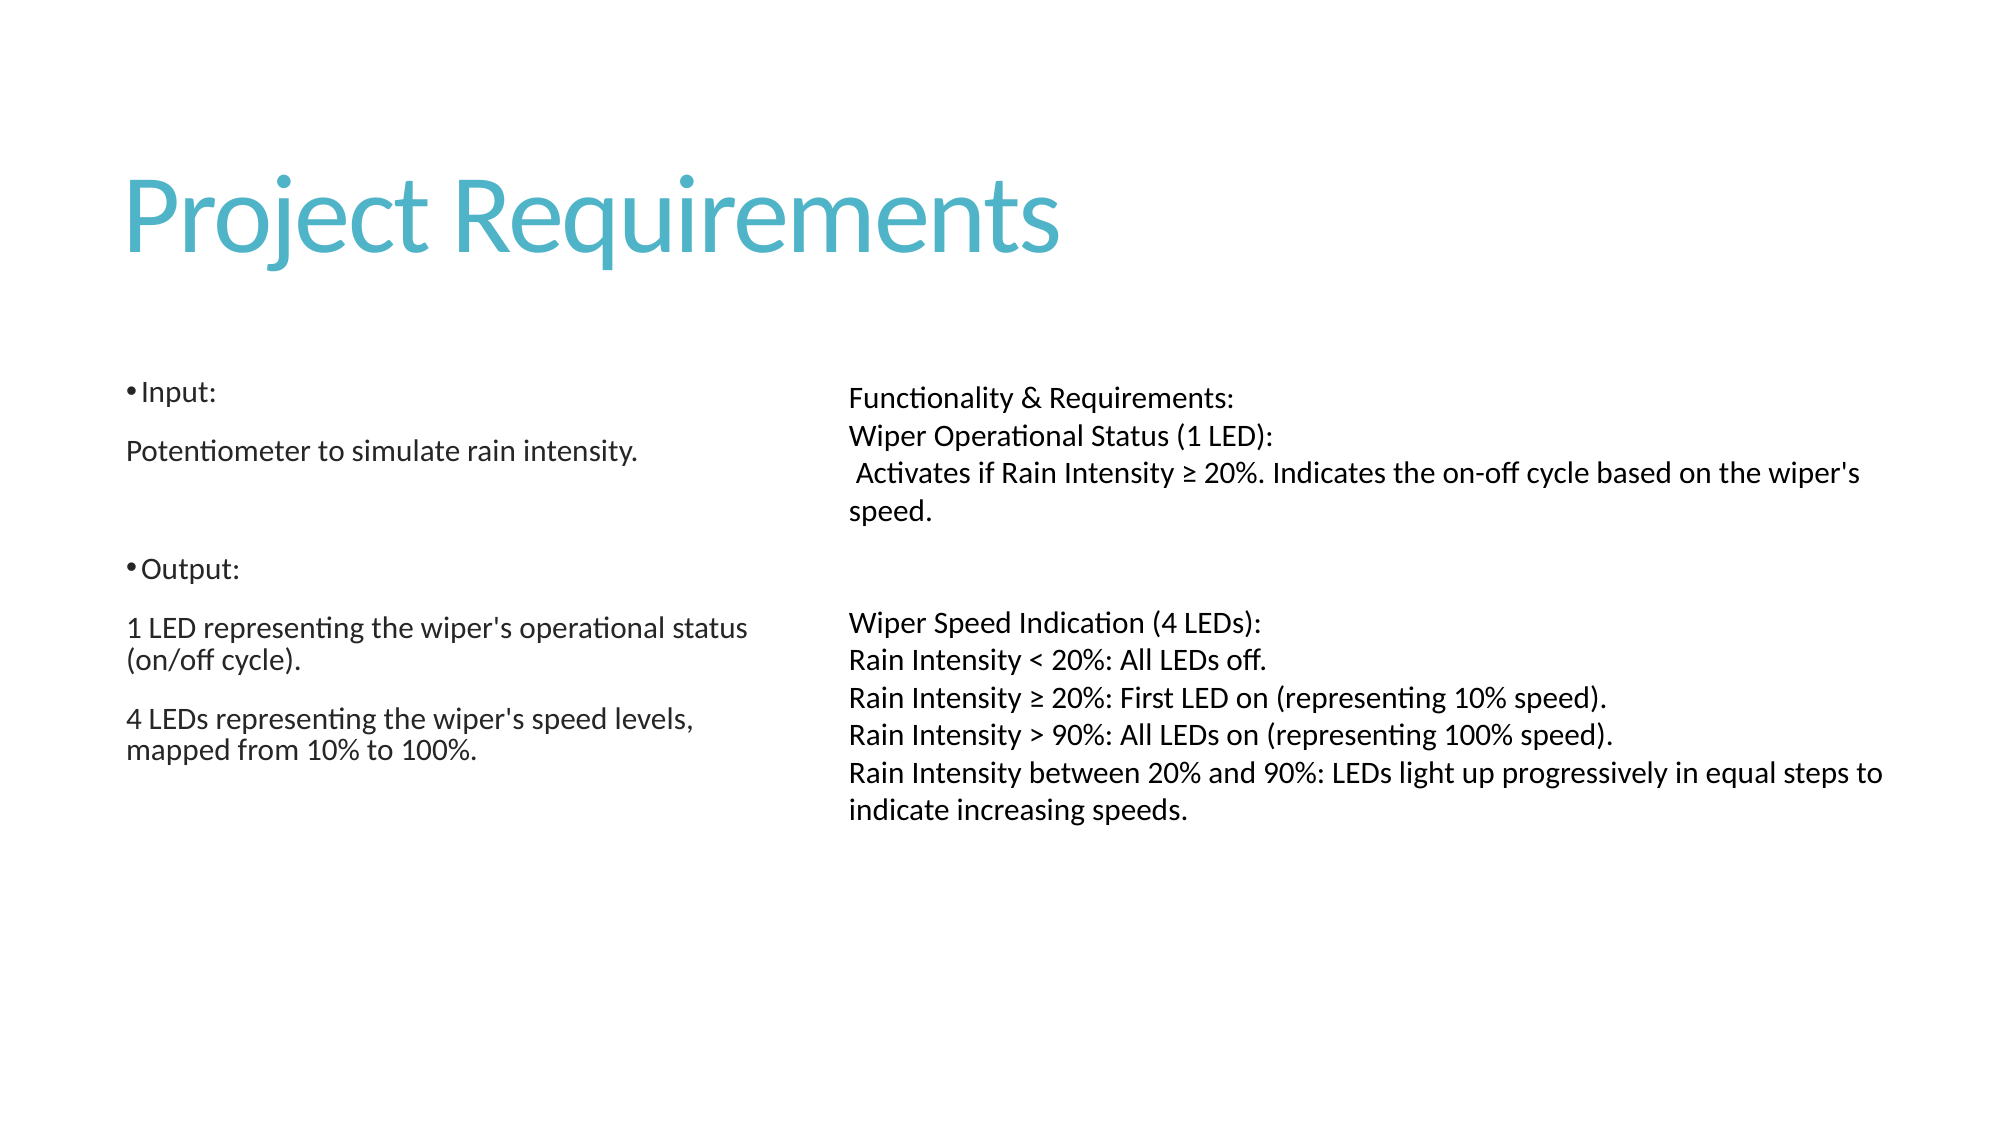

# Project Requirements
Input:
Potentiometer to simulate rain intensity.

Output:
1 LED representing the wiper's operational status (on/off cycle).
4 LEDs representing the wiper's speed levels, mapped from 10% to 100%.
Functionality & Requirements:
Wiper Operational Status (1 LED):
 Activates if Rain Intensity ≥ 20%. Indicates the on-off cycle based on the wiper's speed.

Wiper Speed Indication (4 LEDs):
Rain Intensity < 20%: All LEDs off.
Rain Intensity ≥ 20%: First LED on (representing 10% speed).
Rain Intensity > 90%: All LEDs on (representing 100% speed).
Rain Intensity between 20% and 90%: LEDs light up progressively in equal steps to indicate increasing speeds.